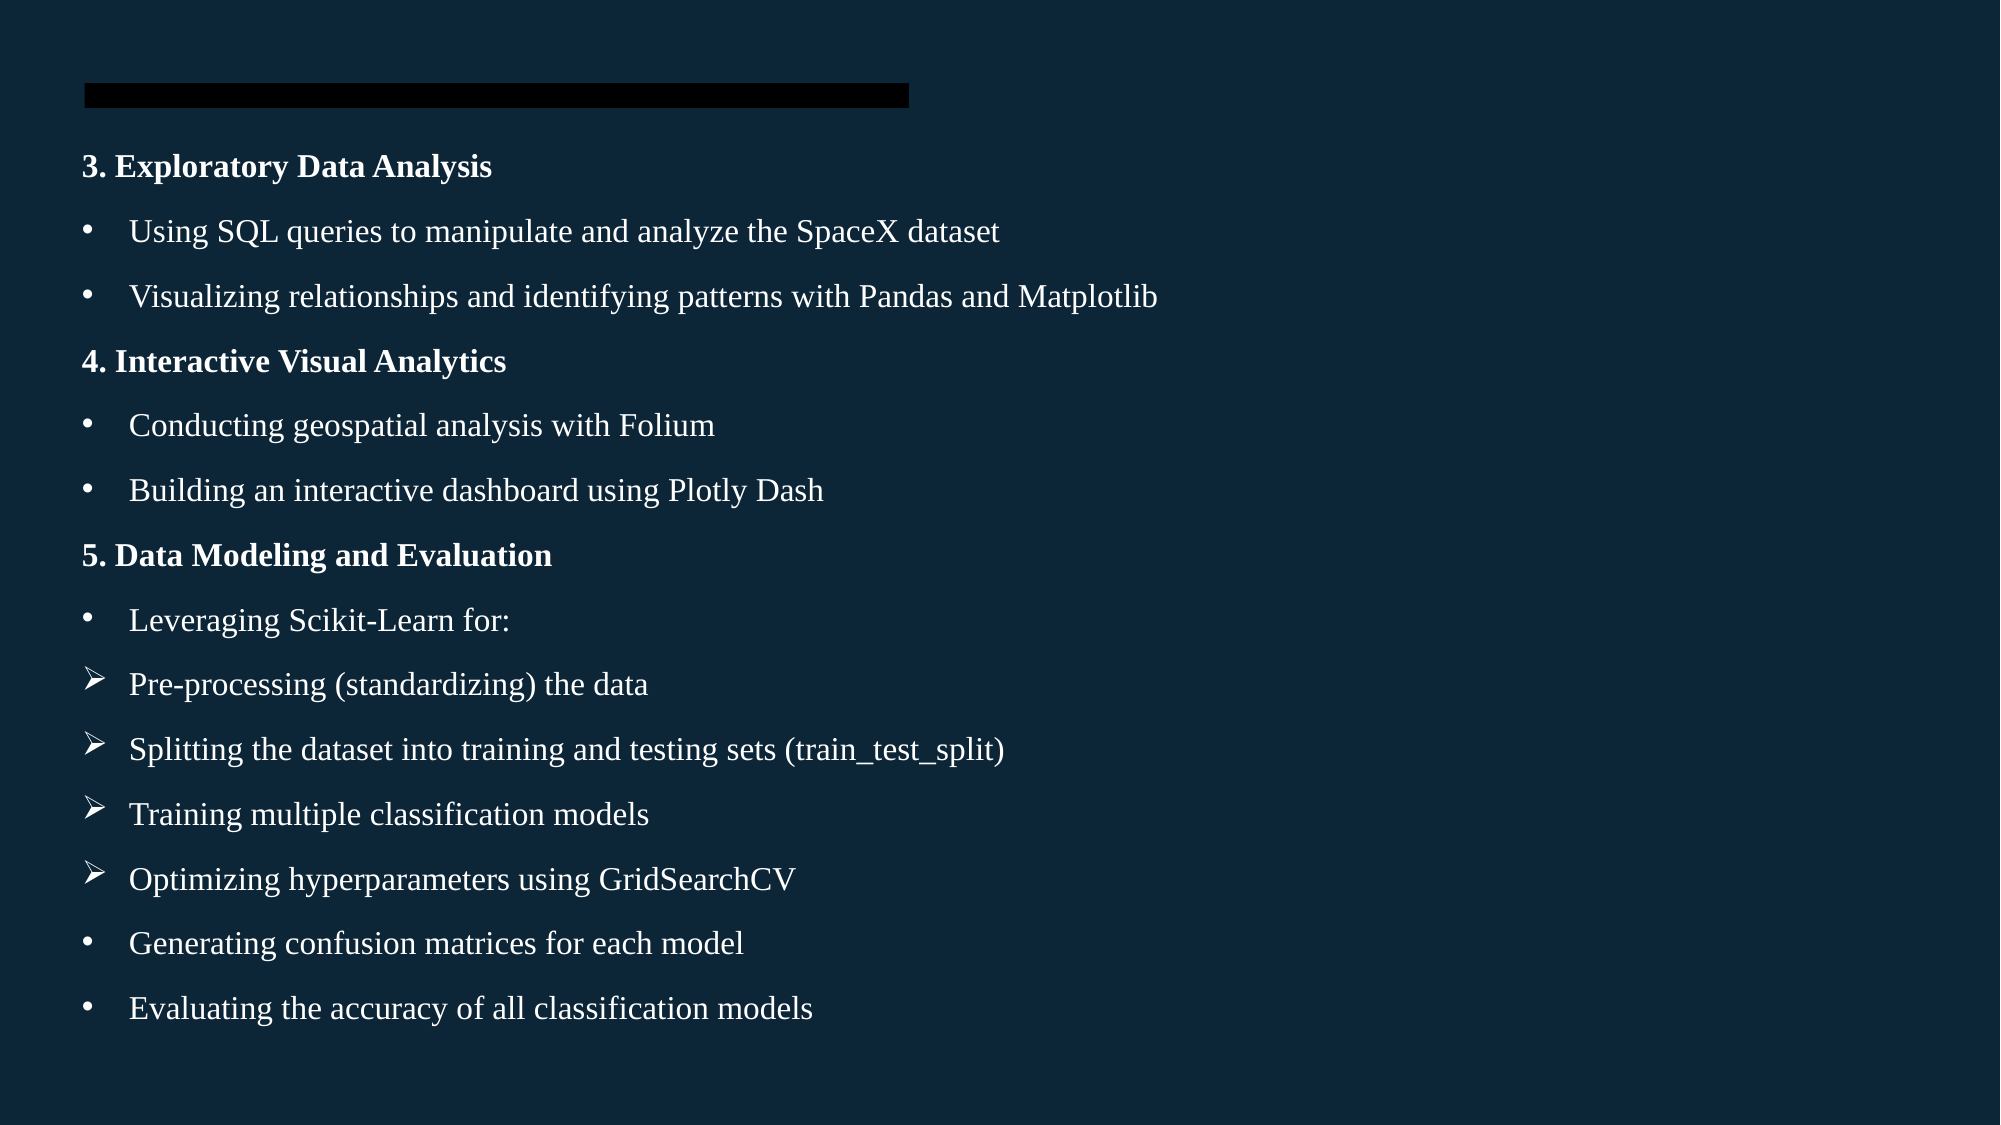

3. Exploratory Data Analysis
Using SQL queries to manipulate and analyze the SpaceX dataset
Visualizing relationships and identifying patterns with Pandas and Matplotlib
4. Interactive Visual Analytics
Conducting geospatial analysis with Folium
Building an interactive dashboard using Plotly Dash
5. Data Modeling and Evaluation
Leveraging Scikit-Learn for:
Pre-processing (standardizing) the data
Splitting the dataset into training and testing sets (train_test_split)
Training multiple classification models
Optimizing hyperparameters using GridSearchCV
Generating confusion matrices for each model
Evaluating the accuracy of all classification models